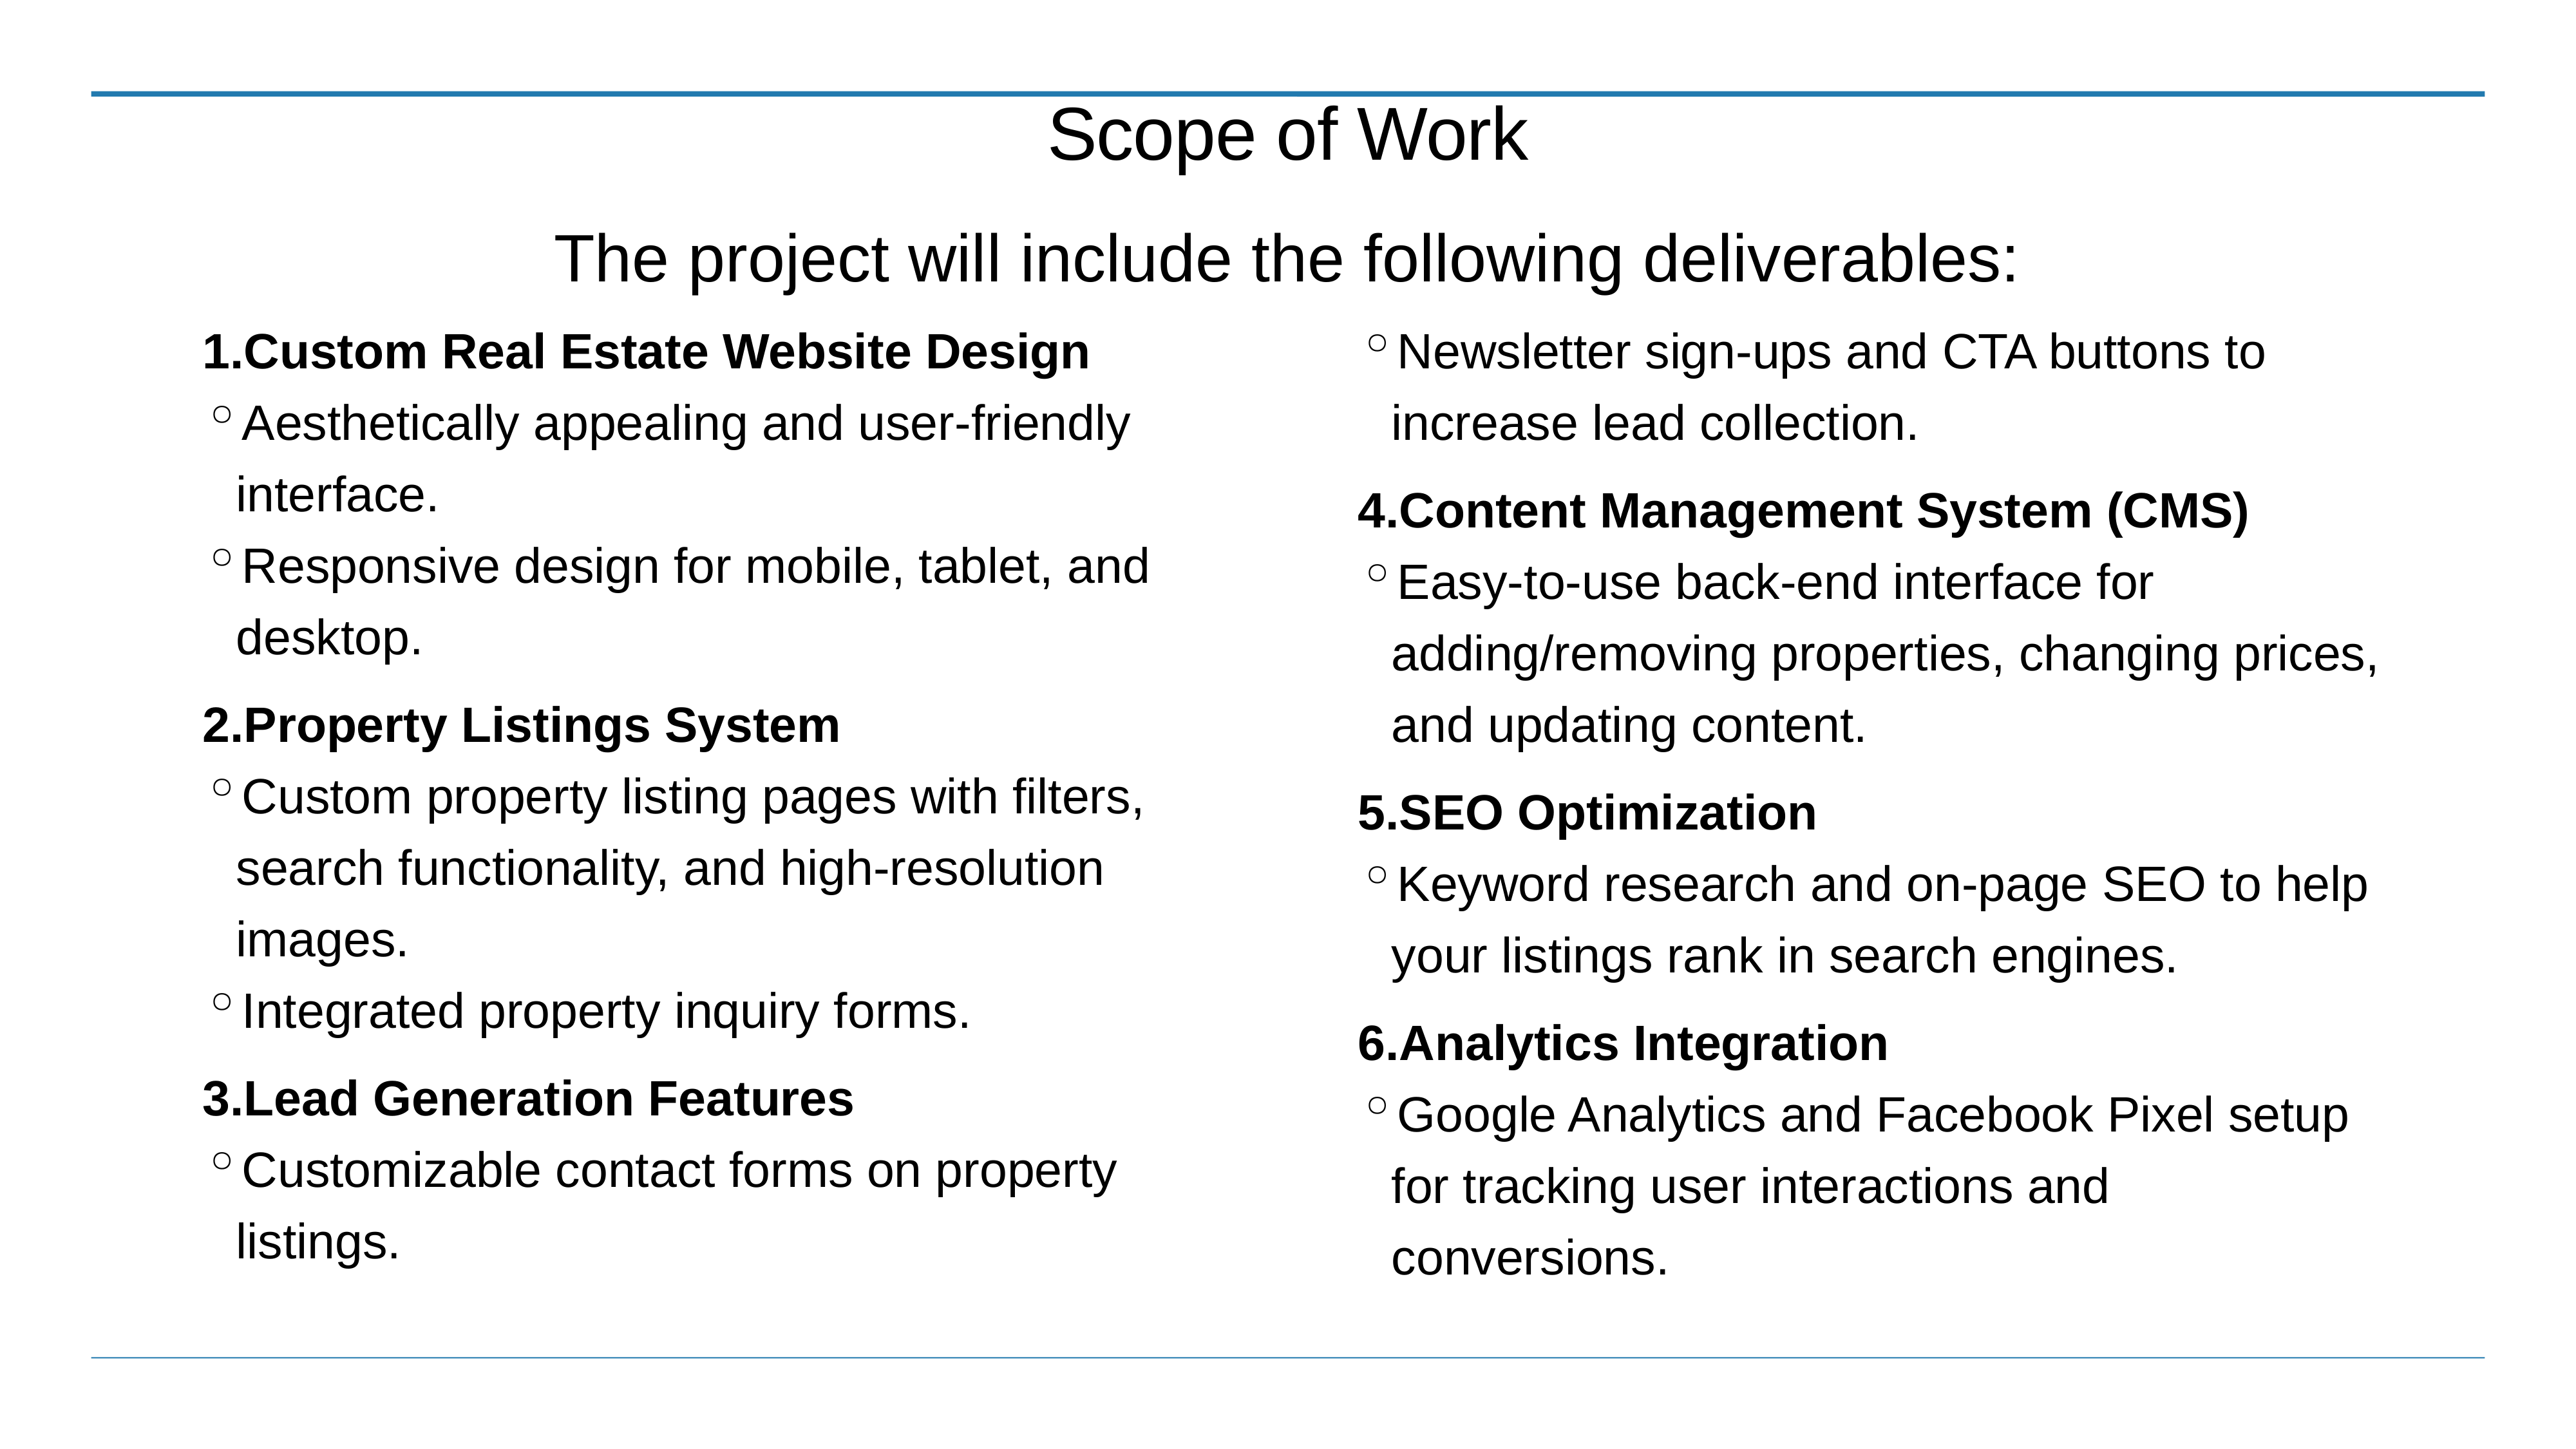

# Scope of Work
The project will include the following deliverables:
Custom Real Estate Website Design
Aesthetically appealing and user-friendly interface.
Responsive design for mobile, tablet, and desktop.
Property Listings System
Custom property listing pages with filters, search functionality, and high-resolution images.
Integrated property inquiry forms.
Lead Generation Features
Customizable contact forms on property listings.
Newsletter sign-ups and CTA buttons to increase lead collection.
Content Management System (CMS)
Easy-to-use back-end interface for adding/removing properties, changing prices, and updating content.
SEO Optimization
Keyword research and on-page SEO to help your listings rank in search engines.
Analytics Integration
Google Analytics and Facebook Pixel setup for tracking user interactions and conversions.
5